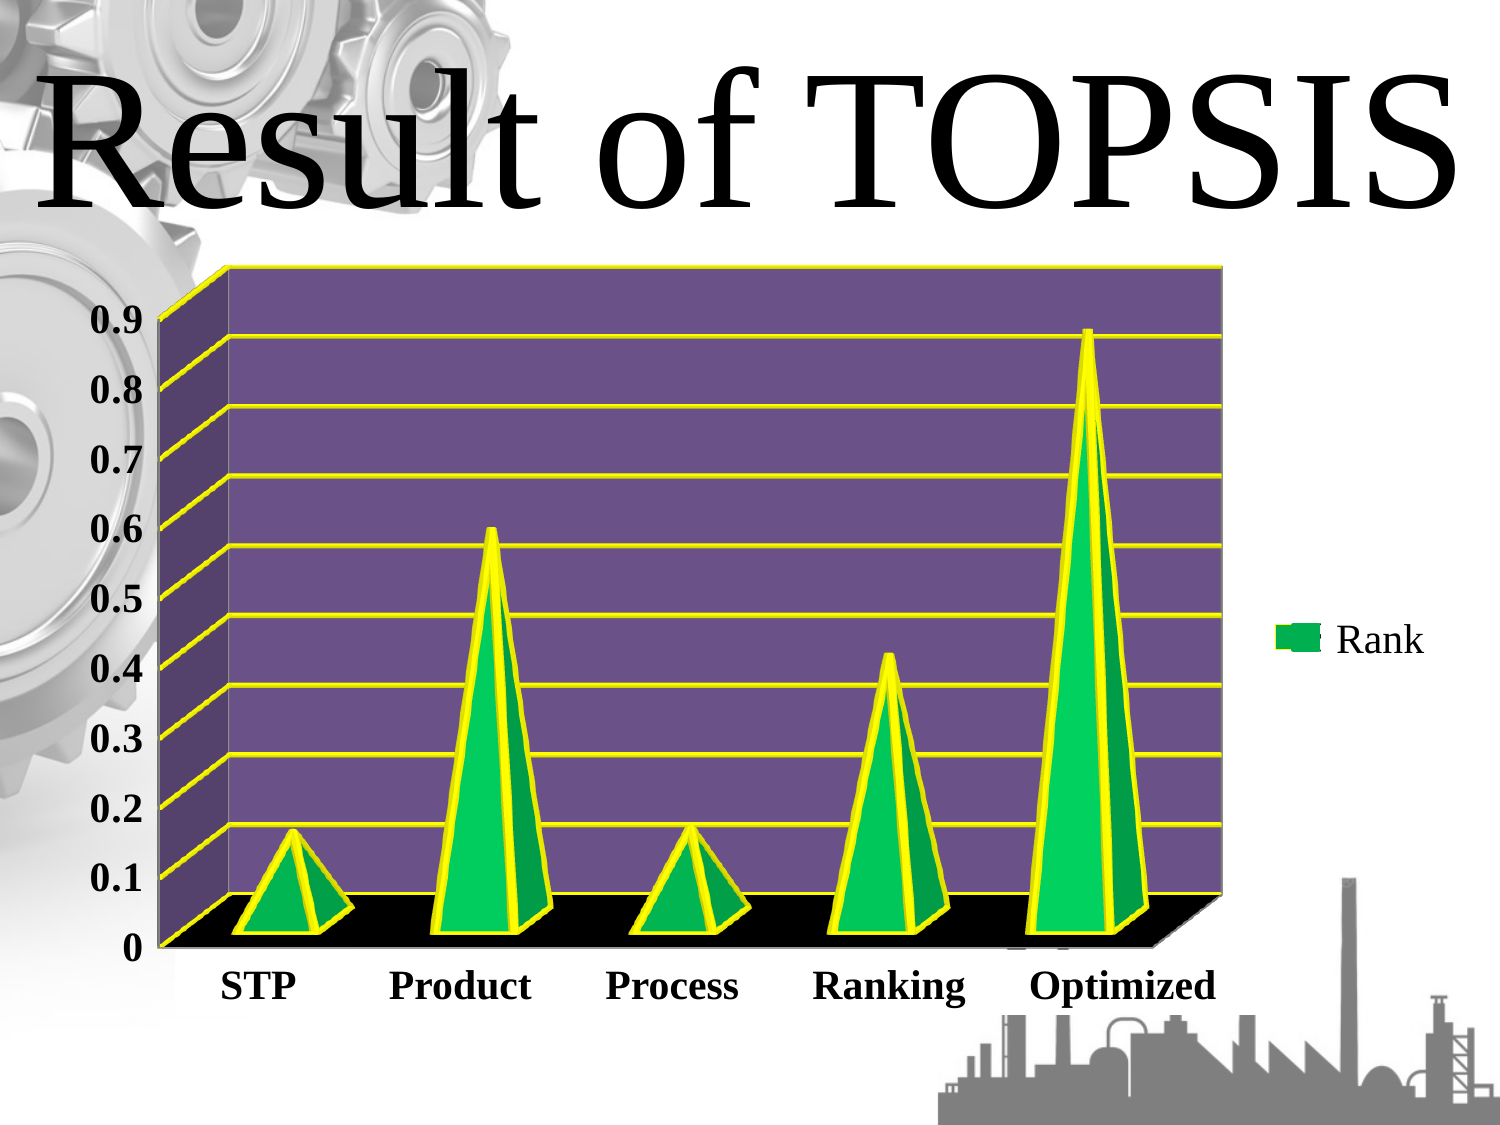

Result of TOPSIS

[unsupported chart]

Rank

STP         Product       Process       Ranking      Optimized